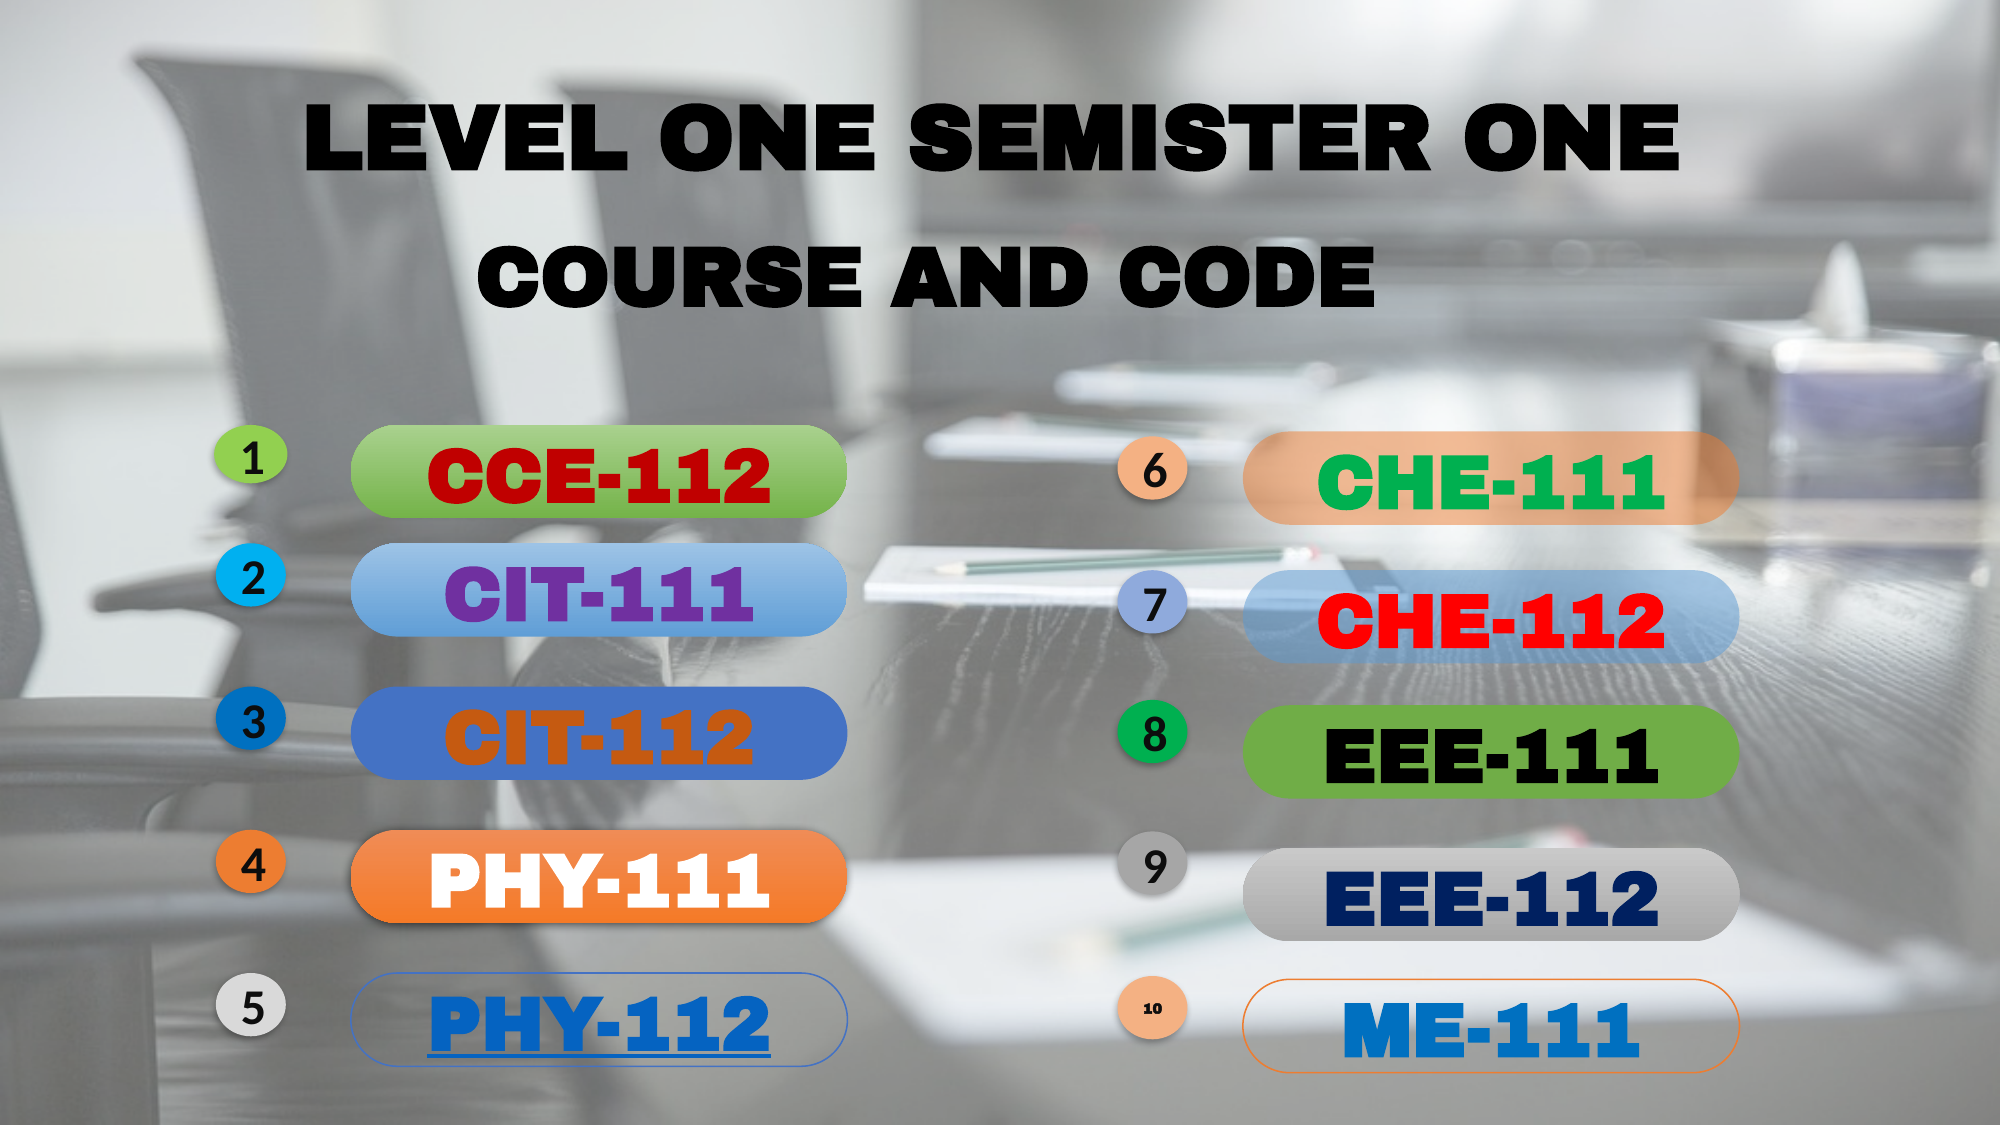

LEVEL ONE SEMISTER ONE
COURSE AND CODE
1
CCE-112
CHE-111
6
2
CIT-111
7
CHE-112
3
CIT-112
8
EEE-111
4
PHY-111
9
EEE-112
5
PHY-112
10
ME-111